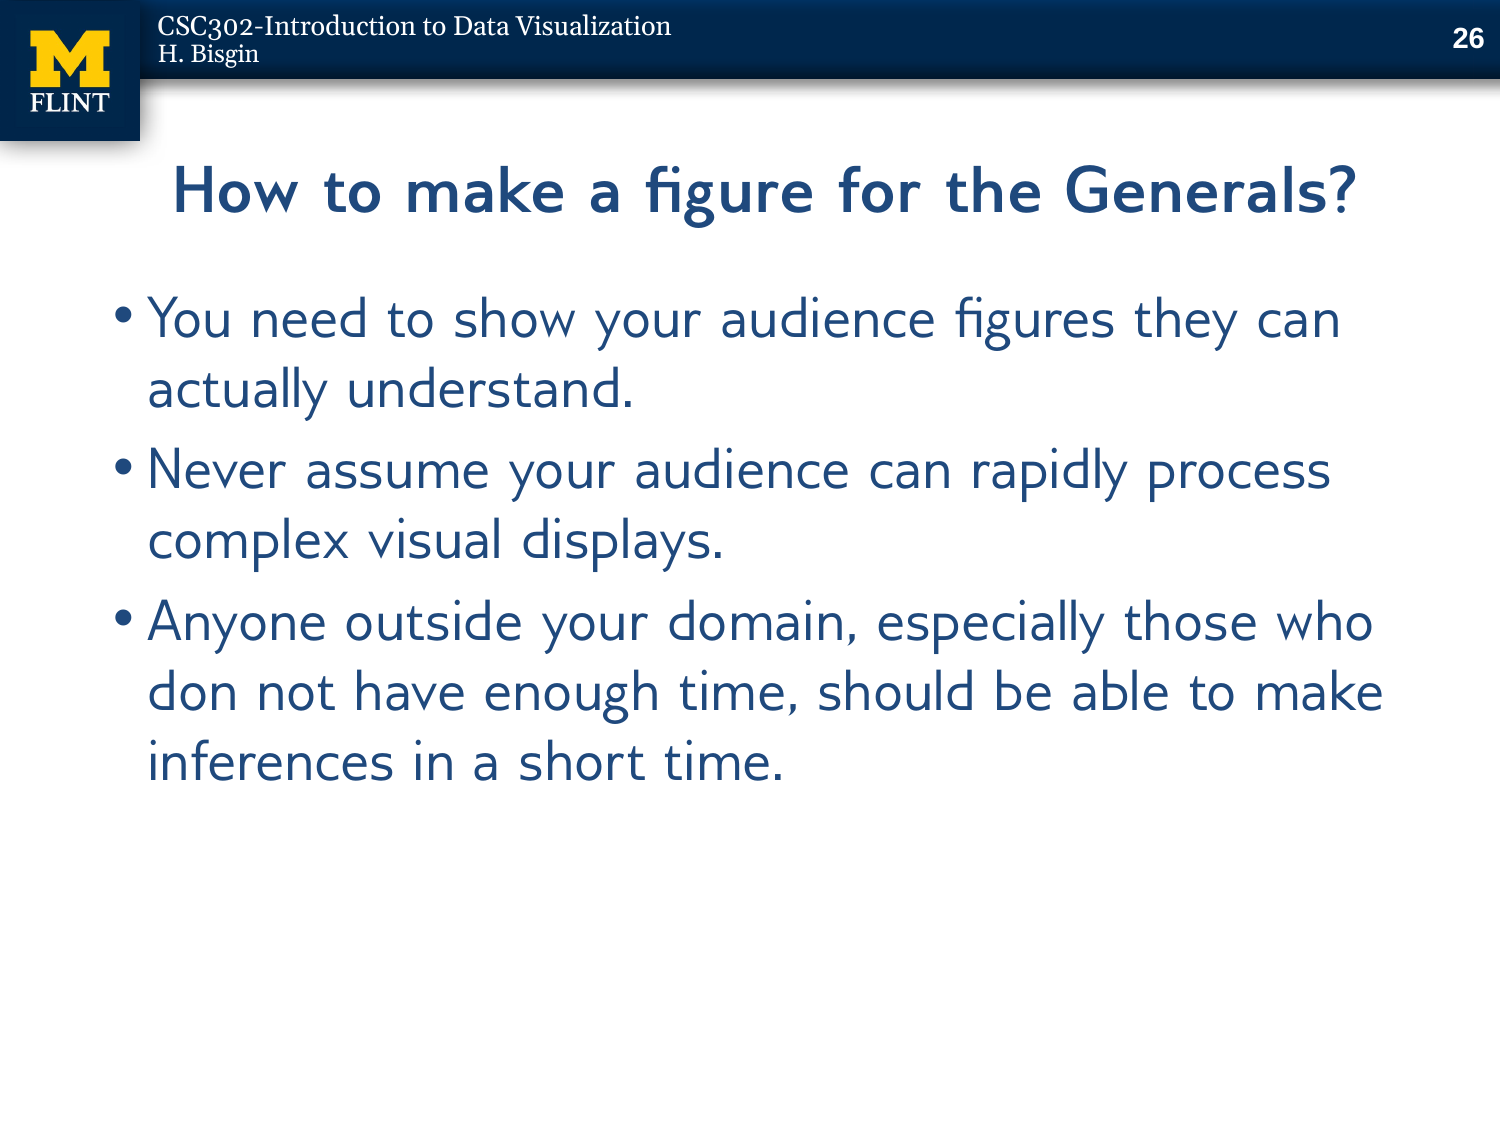

26
# How to make a figure for the Generals?
You need to show your audience figures they can actually understand.
Never assume your audience can rapidly process complex visual displays.
Anyone outside your domain, especially those who don not have enough time, should be able to make inferences in a short time.